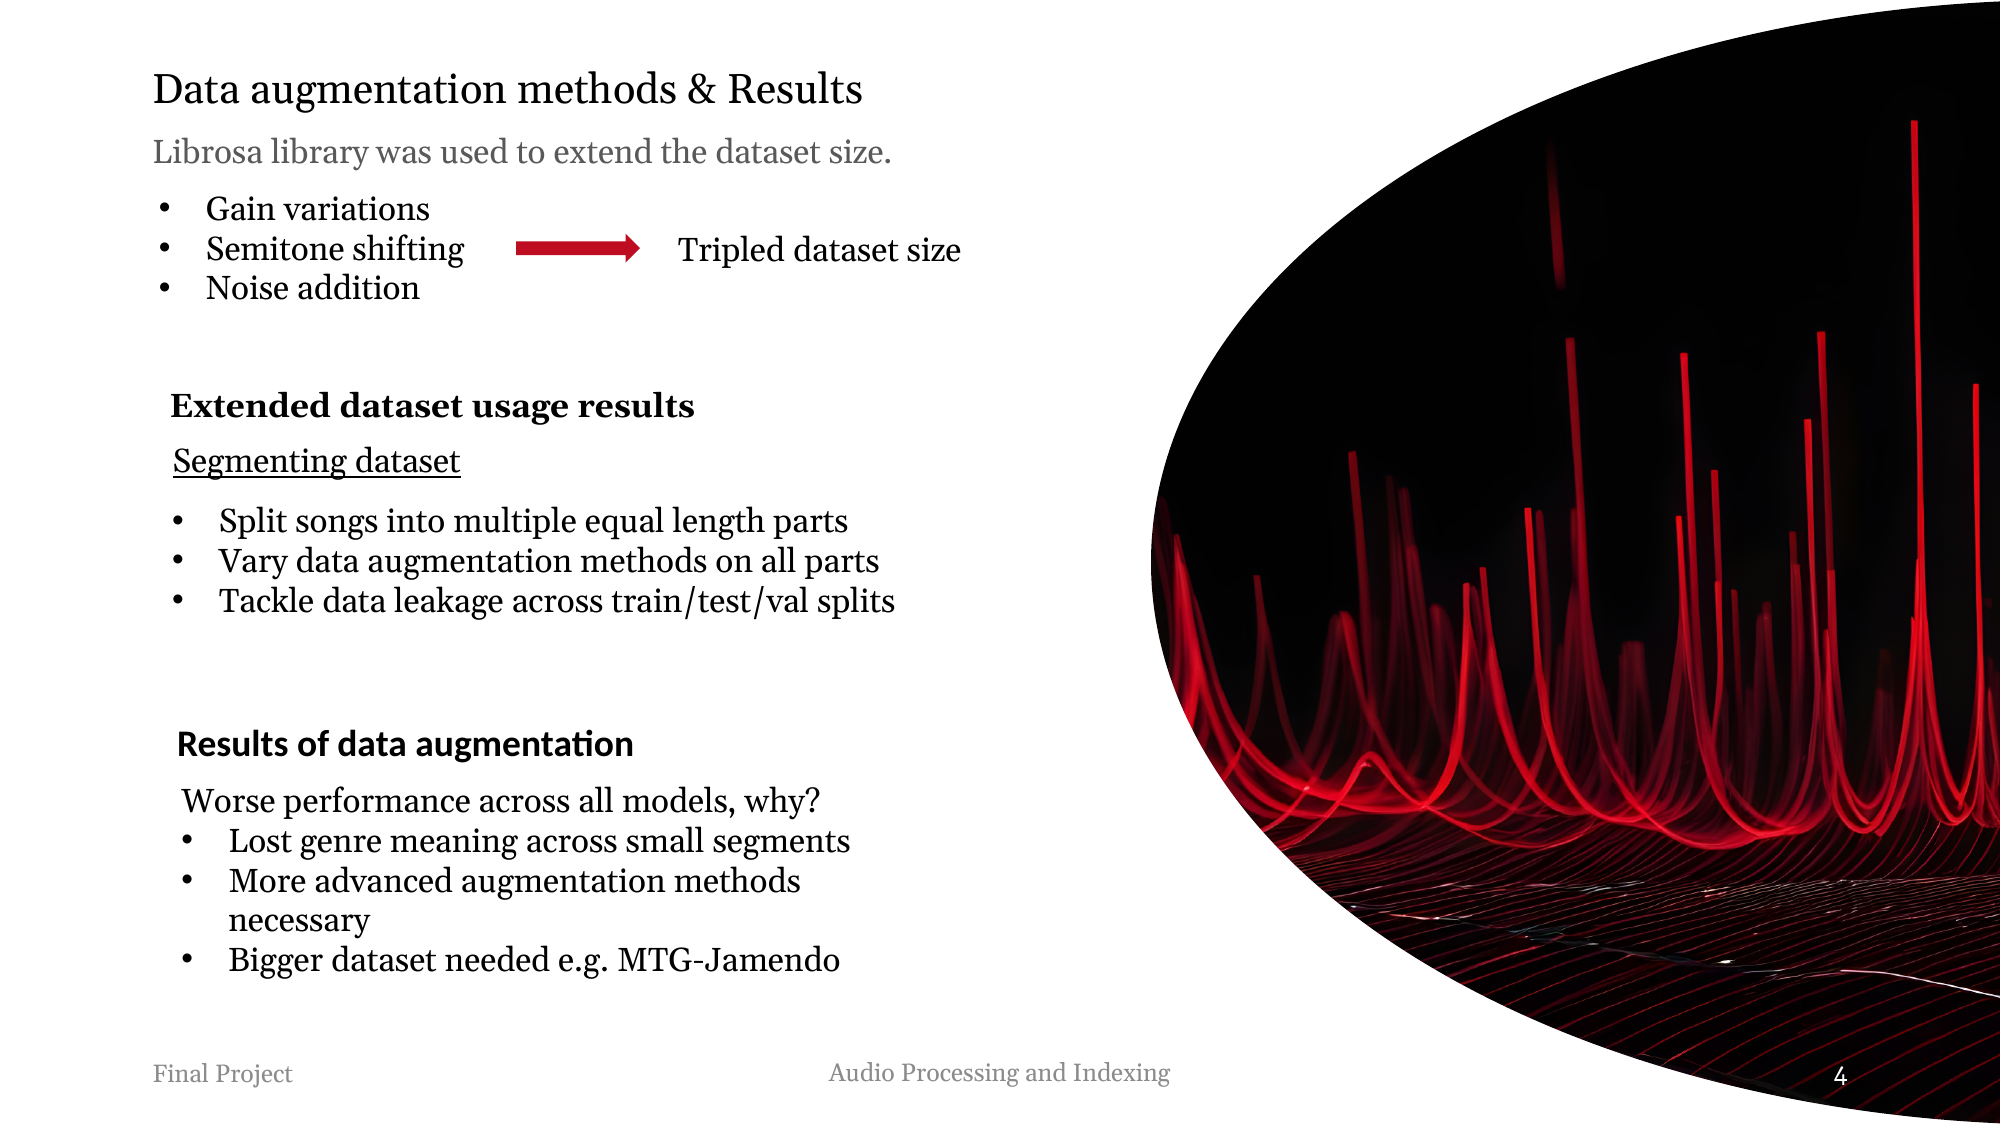

# Data augmentation methods & Results
Librosa library was used to extend the dataset size.
Gain variations
Semitone shifting
Noise addition
Tripled dataset size

Extended dataset usage results
Segmenting dataset
Split songs into multiple equal length parts
Vary data augmentation methods on all parts
Tackle data leakage across train/test/val splits
Results of data augmentation
Worse performance across all models, why?
Lost genre meaning across small segments
More advanced augmentation methods necessary
Bigger dataset needed e.g. MTG-Jamendo
Final Project
Audio Processing and Indexing
4